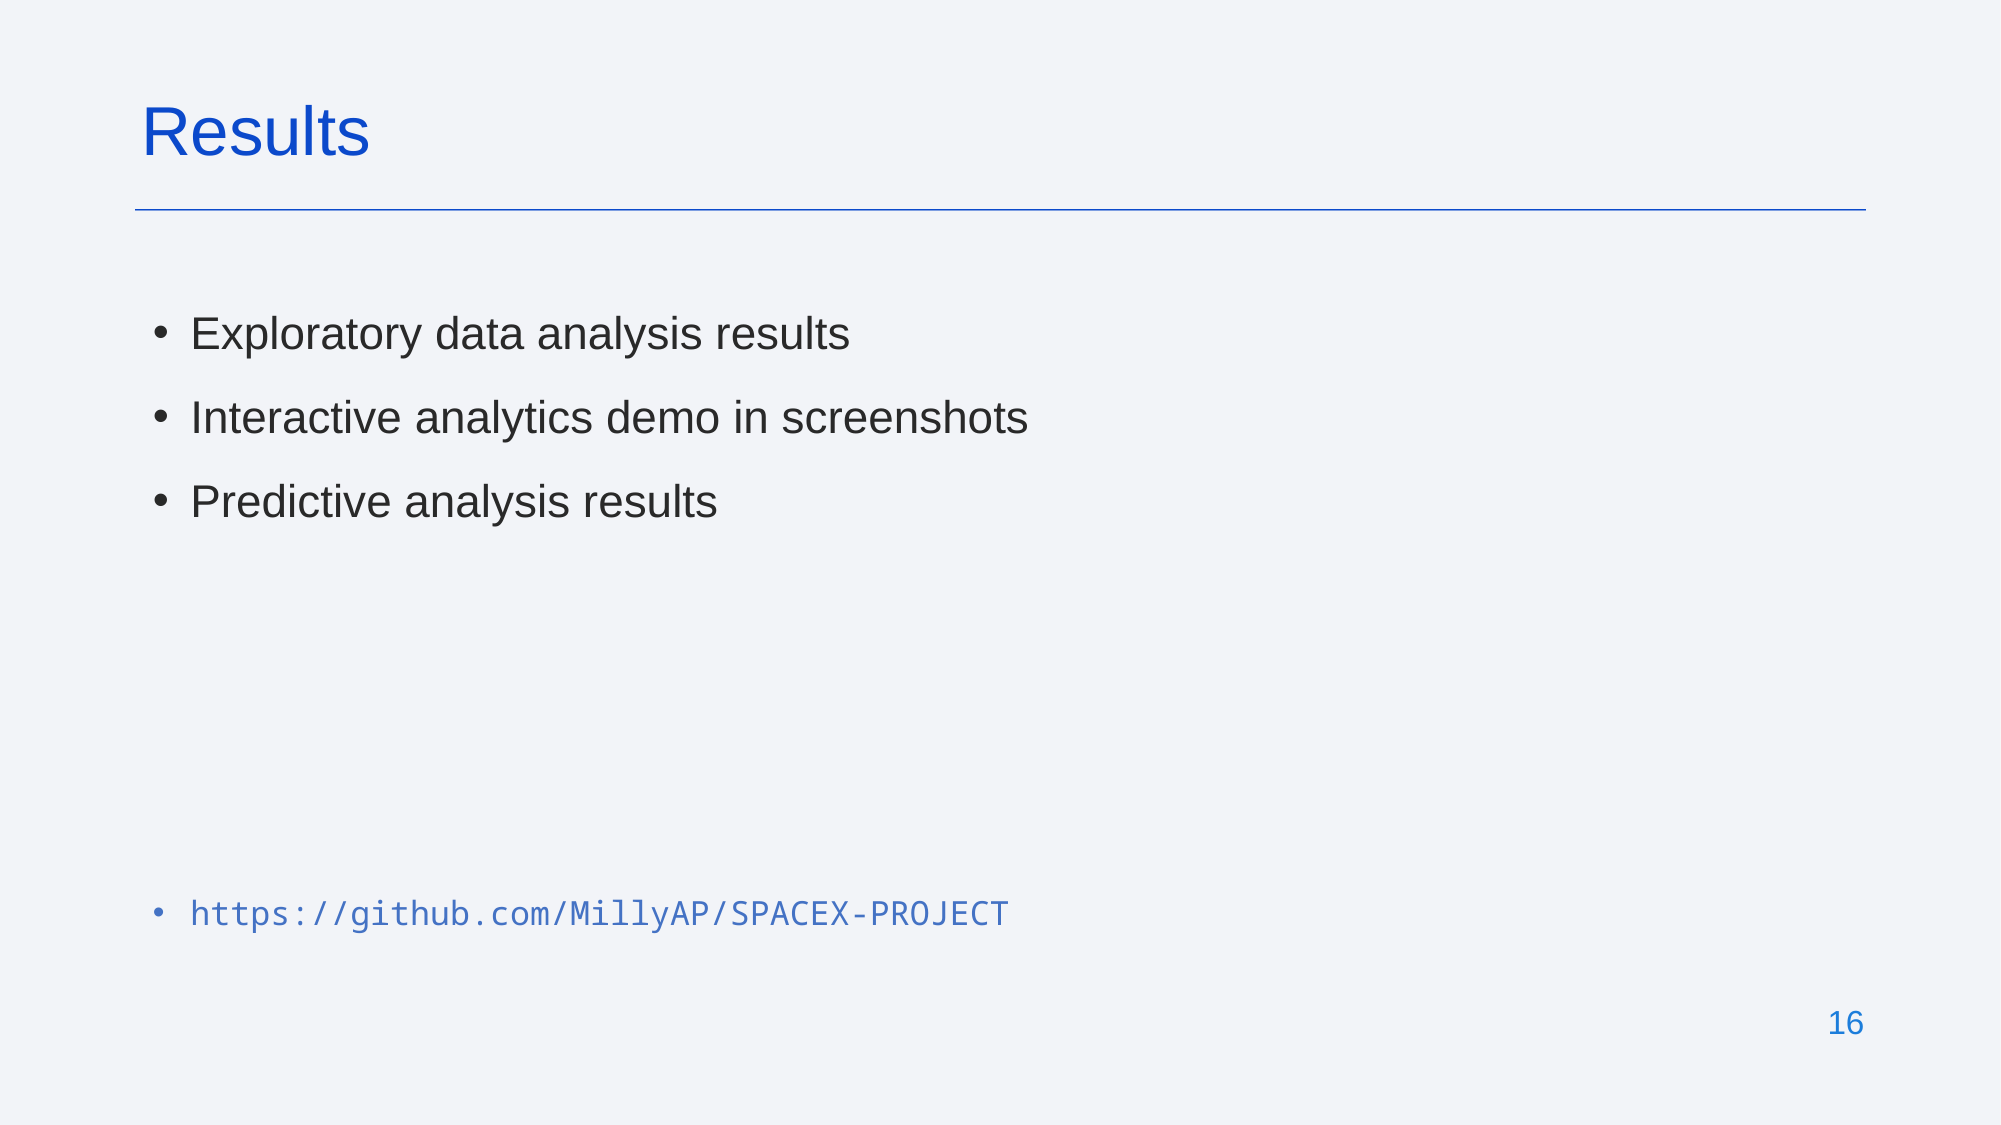

Results
Exploratory data analysis results
Interactive analytics demo in screenshots
Predictive analysis results

https://github.com/MillyAP/SPACEX-PROJECT

16